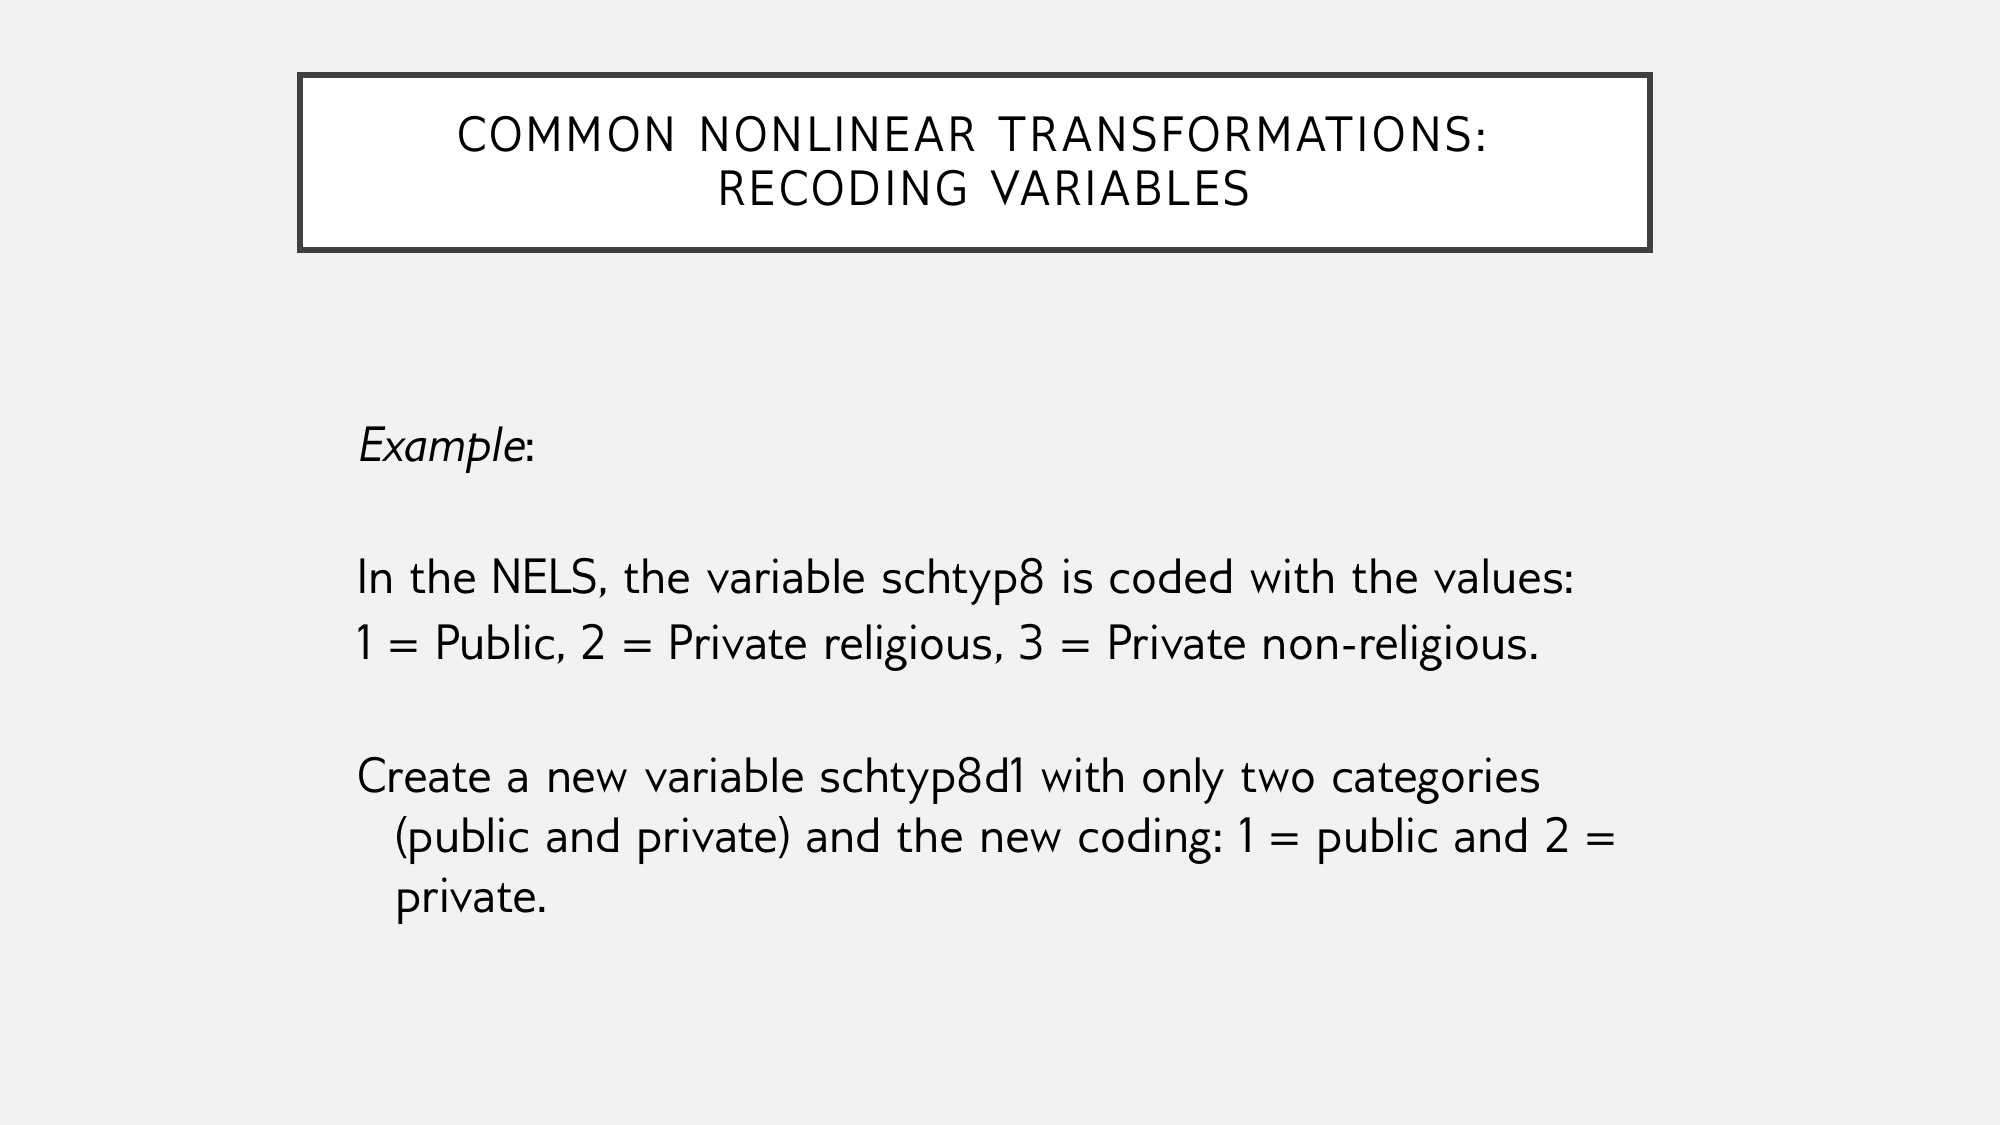

Common Nonlinear Transformations:
 Recoding Variables

Example:

In the NELS, the variable schtyp8 is coded with the values:
1 = Public, 2 = Private religious, 3 = Private non-religious.

Create a new variable schtyp8d1 with only two categories (public and private) and the new coding: 1 = public and 2 = private.